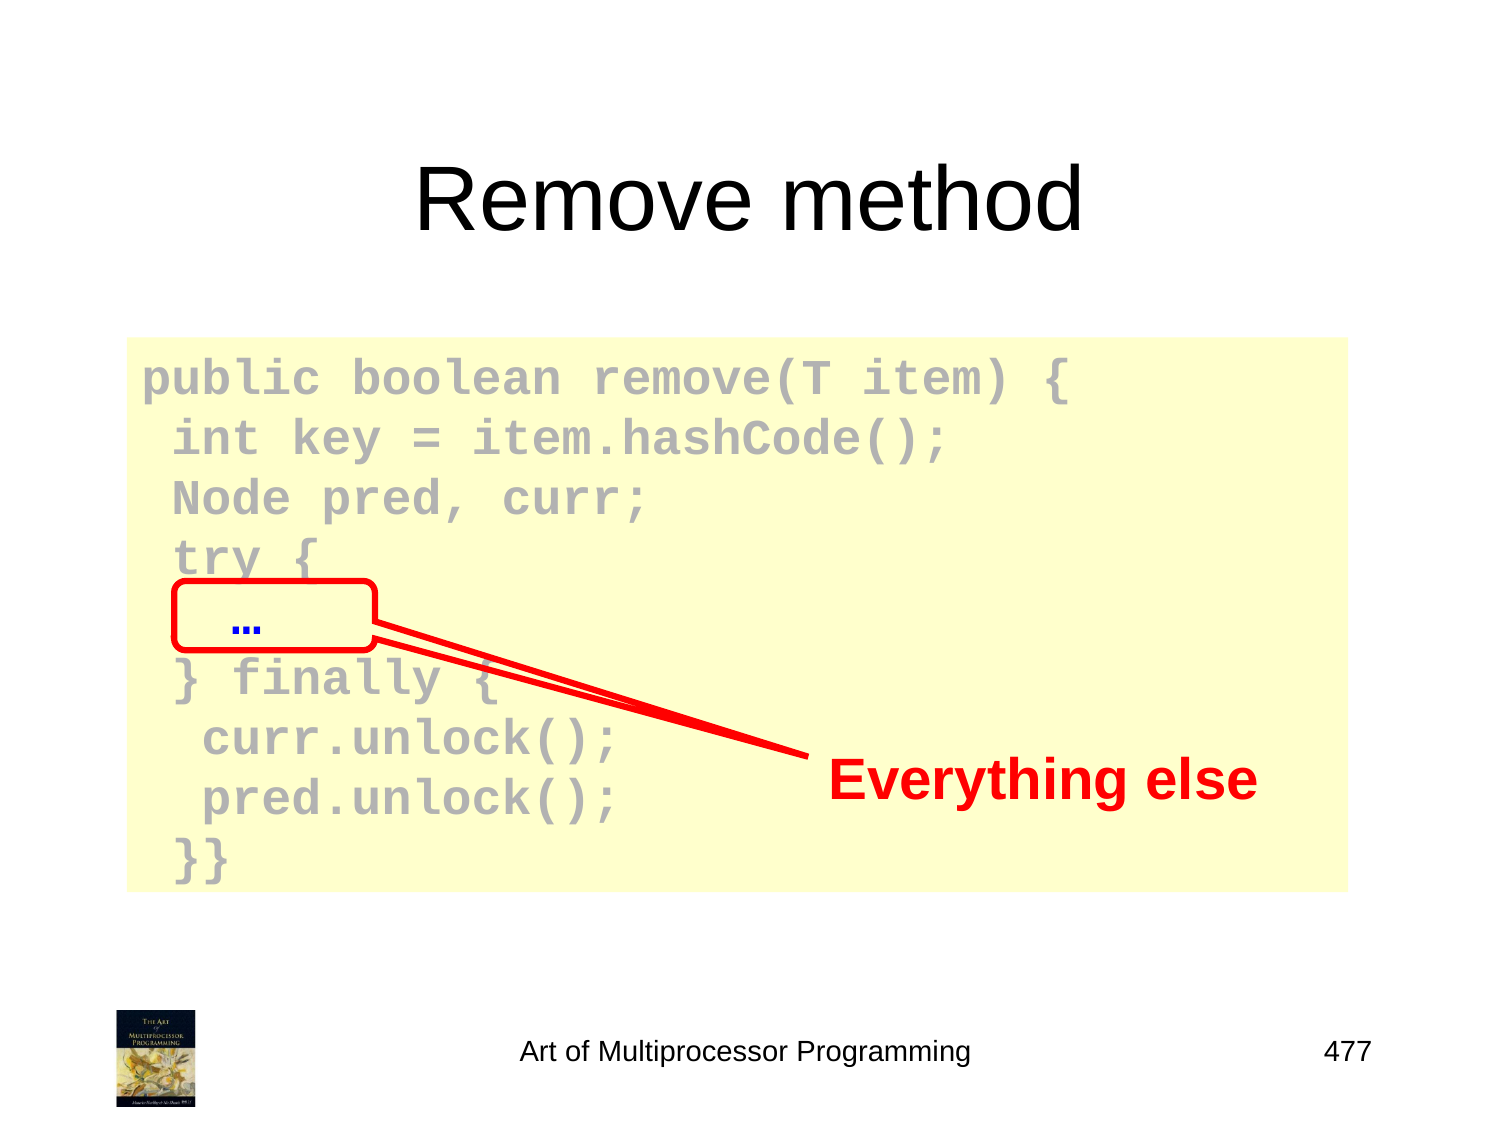

# Remove method
public boolean remove(T item) {
 int key = item.hashCode();
 Node pred, curr;
 try {
   …
 } finally {
  curr.unlock();
  pred.unlock();
 }}

Everything else
Art of Multiprocessor Programming
477